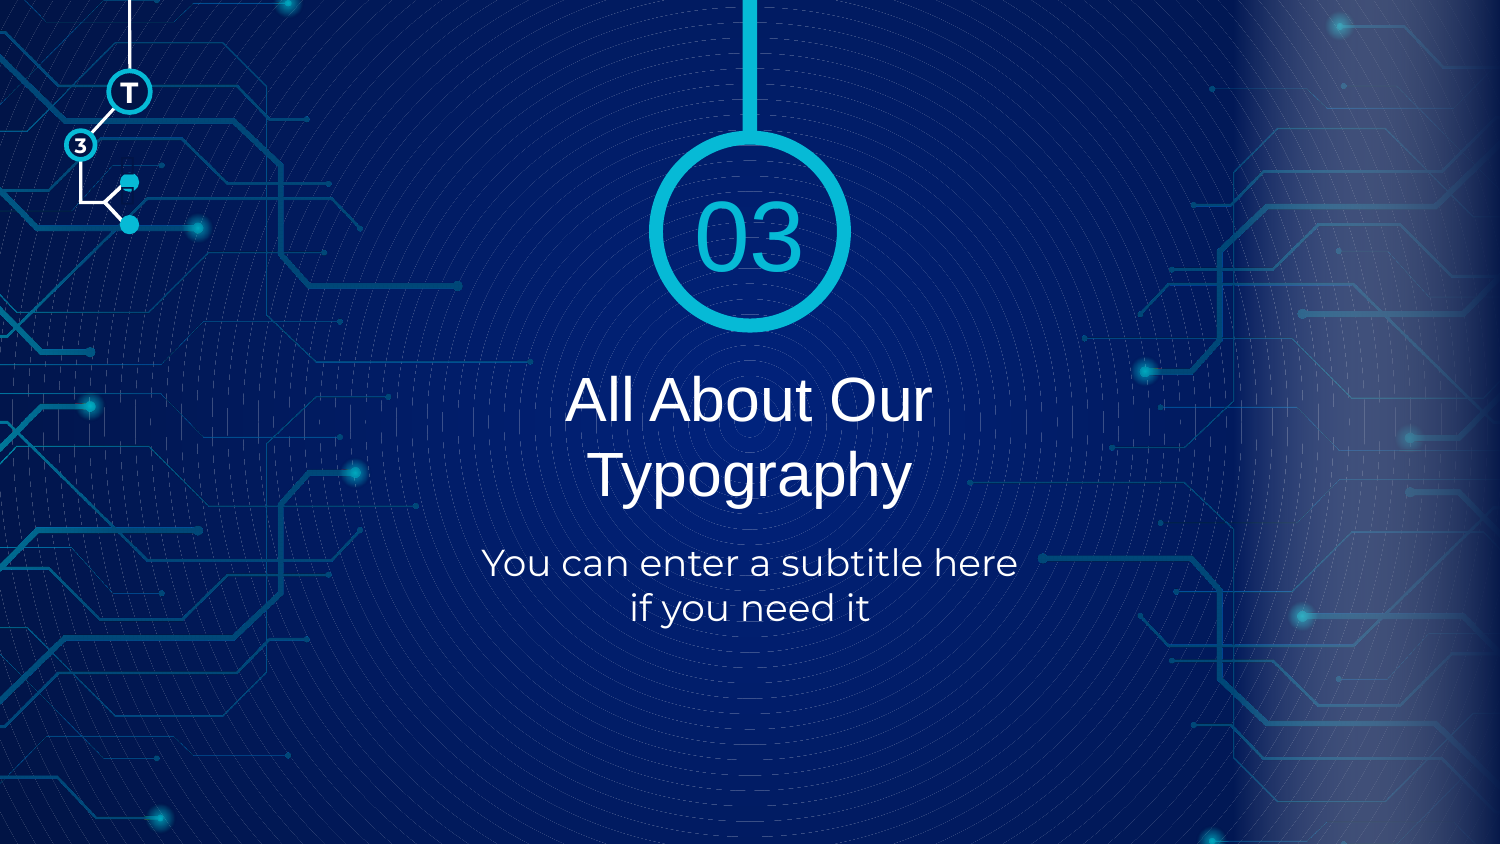

T
3
03
🠺

🠺
# All About Our Typography
You can enter a subtitle here if you need it